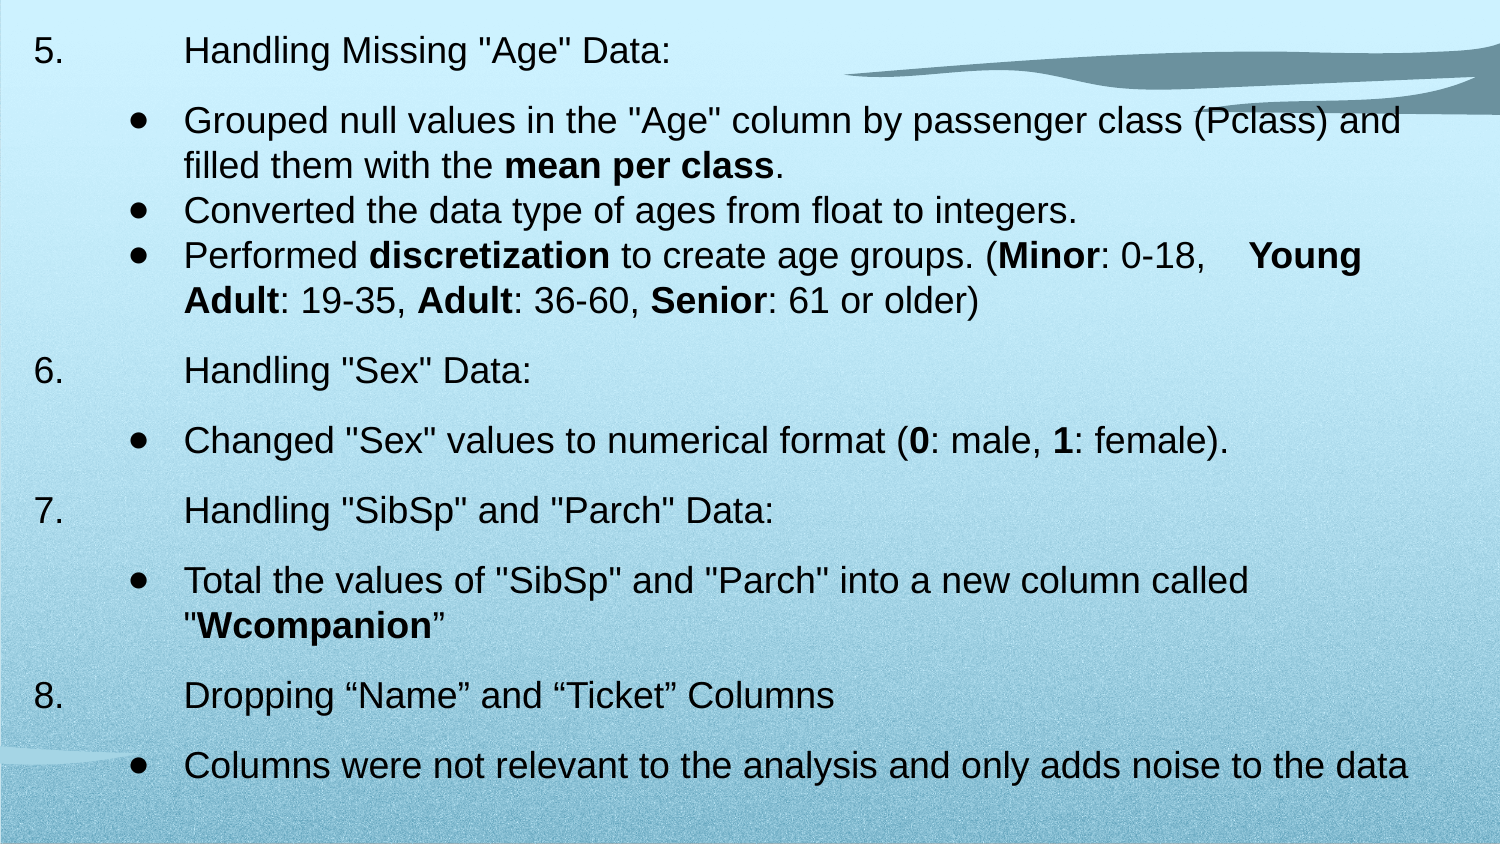

5.	Handling Missing "Age" Data:
Grouped null values in the "Age" column by passenger class (Pclass) and filled them with the mean per class.
Converted the data type of ages from float to integers.
Performed discretization to create age groups. (Minor: 0-18,    Young Adult: 19-35, Adult: 36-60, Senior: 61 or older)
6.	Handling "Sex" Data:
Changed "Sex" values to numerical format (0: male, 1: female).
7.	Handling "SibSp" and "Parch" Data:
Total the values of "SibSp" and "Parch" into a new column called "Wcompanion”
8.	Dropping “Name” and “Ticket” Columns
Columns were not relevant to the analysis and only adds noise to the data